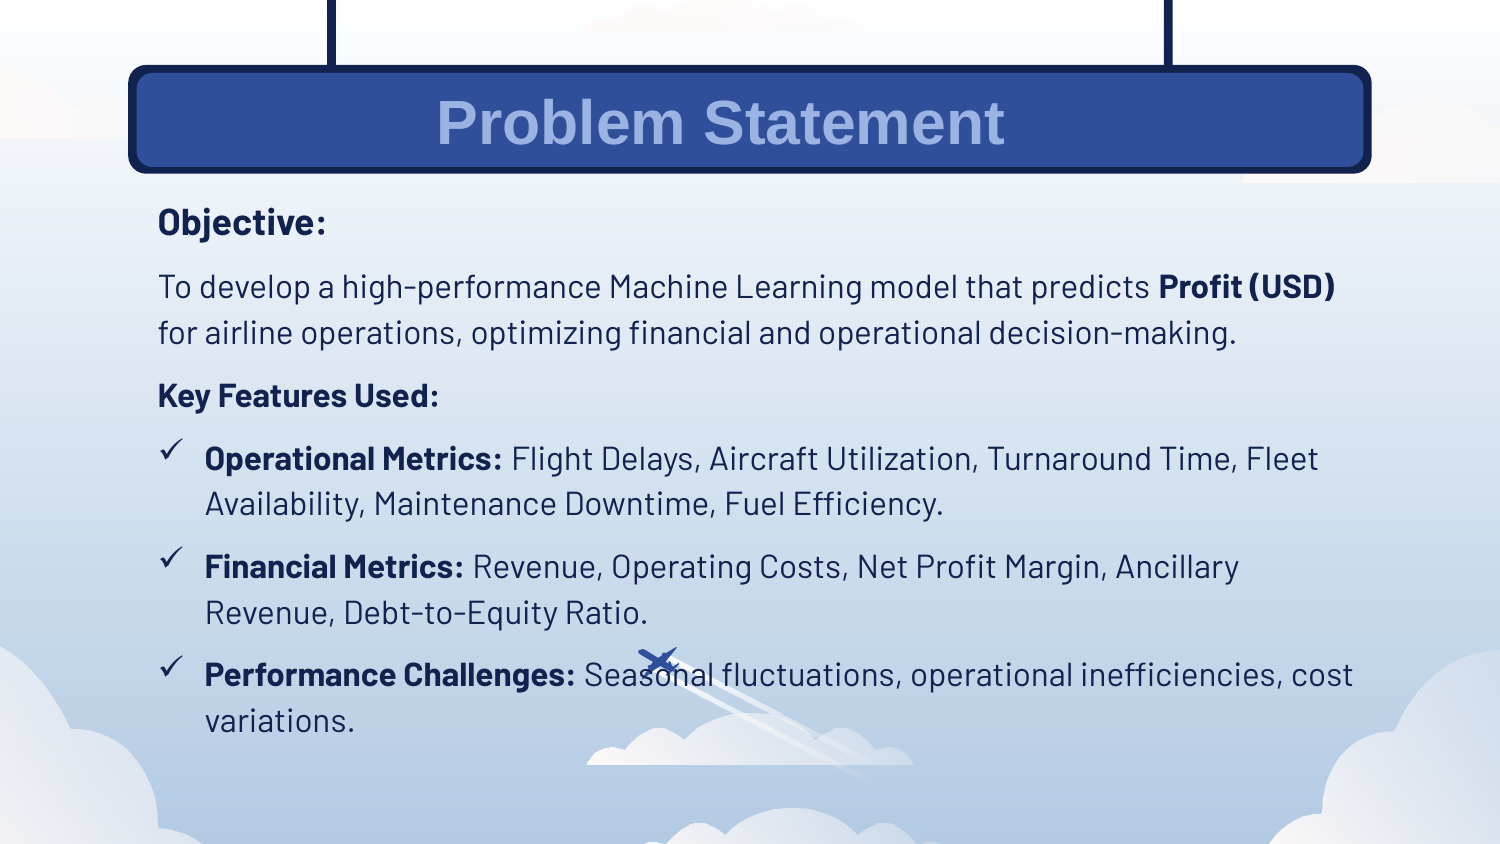

Problem Statement
# VENUS
Objective:
To develop a high-performance Machine Learning model that predicts Profit (USD) for airline operations, optimizing financial and operational decision-making.
Key Features Used:
Operational Metrics: Flight Delays, Aircraft Utilization, Turnaround Time, Fleet Availability, Maintenance Downtime, Fuel Efficiency.
Financial Metrics: Revenue, Operating Costs, Net Profit Margin, Ancillary Revenue, Debt-to-Equity Ratio.
Performance Challenges: Seasonal fluctuations, operational inefficiencies, cost variations.